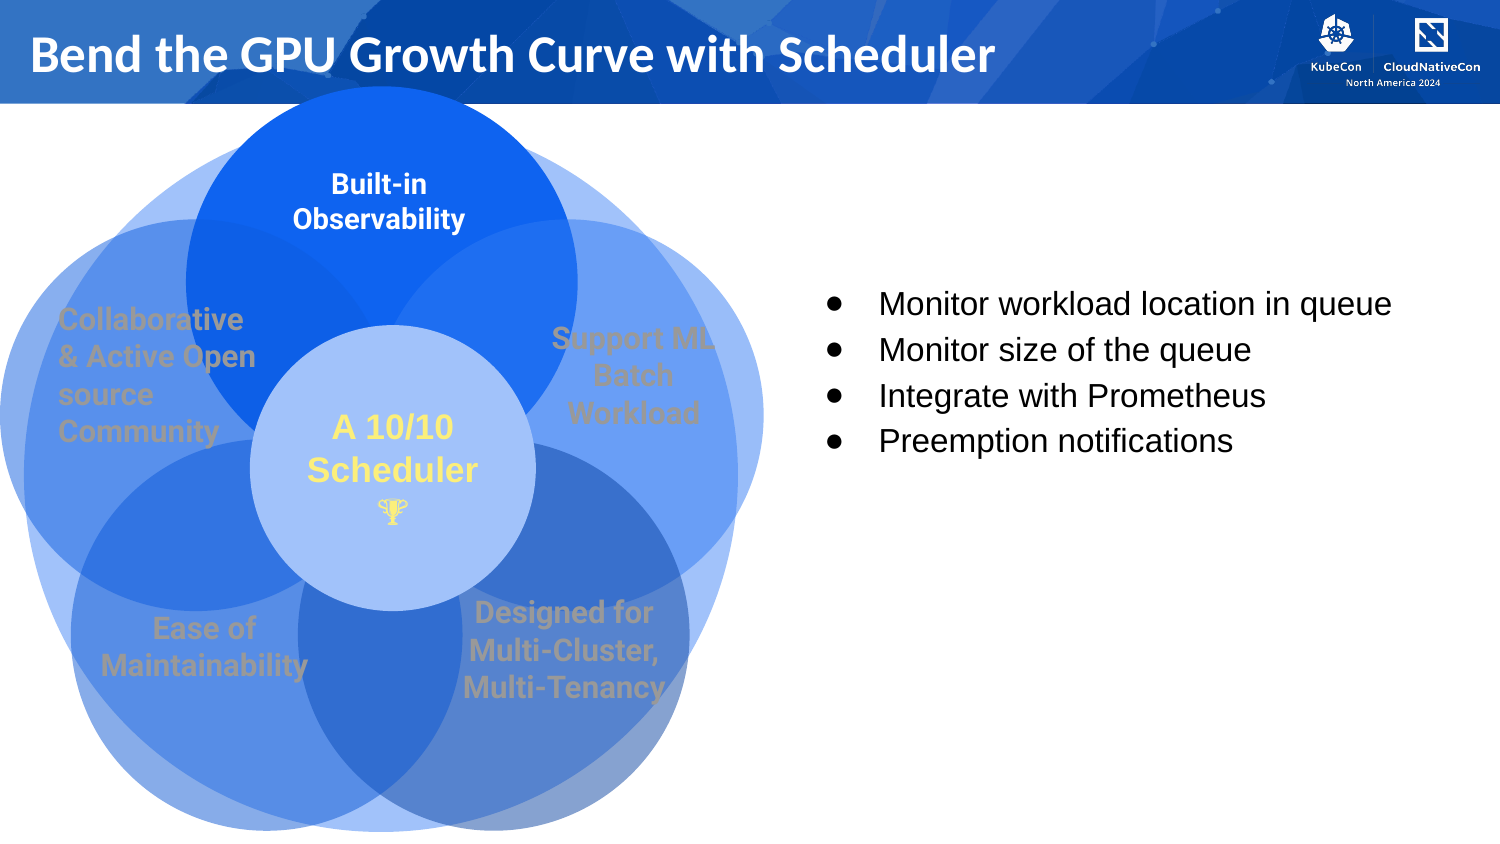

# Bend the GPU Growth Curve with Scheduler

Built-in Observability

Monitor workload location in queue
Monitor size of the queue
Integrate with Prometheus
Preemption notifications
Collaborative & Active Open source Community
Support ML Batch Workload
A 10/10 Scheduler🏆

Ease of Maintainability
Designed for
Multi-Cluster, Multi-Tenancy